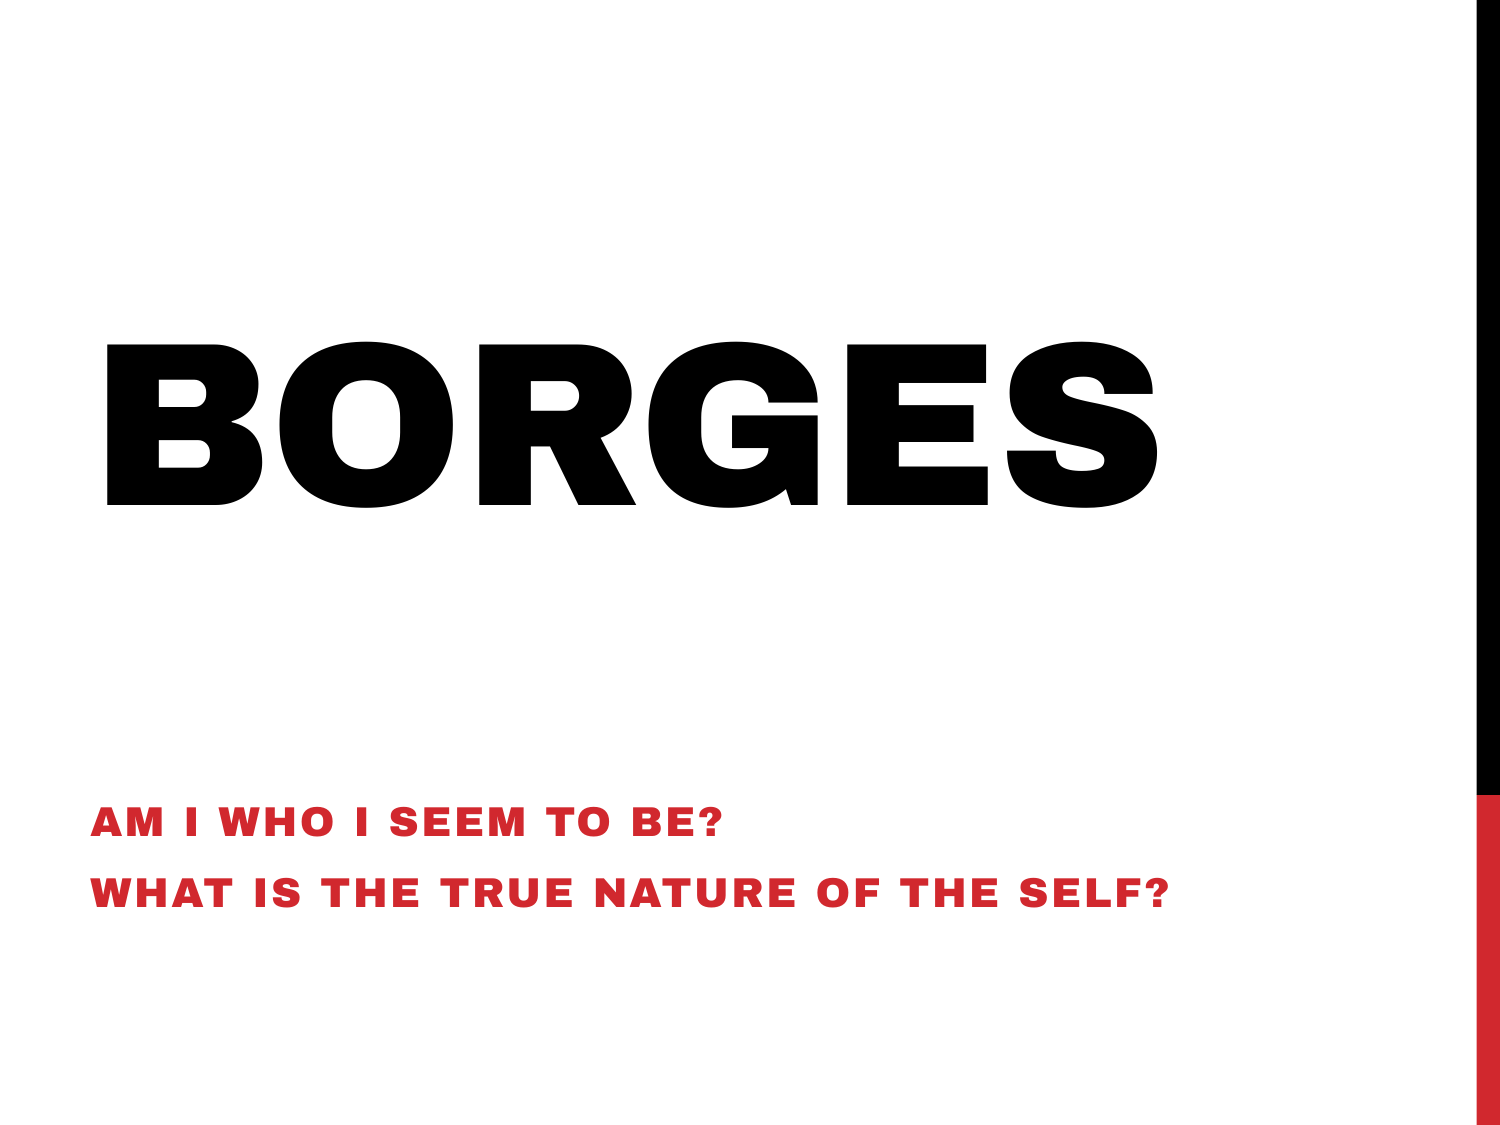

# Borges
Am I who I seem to be?
What is the true nature of the self?